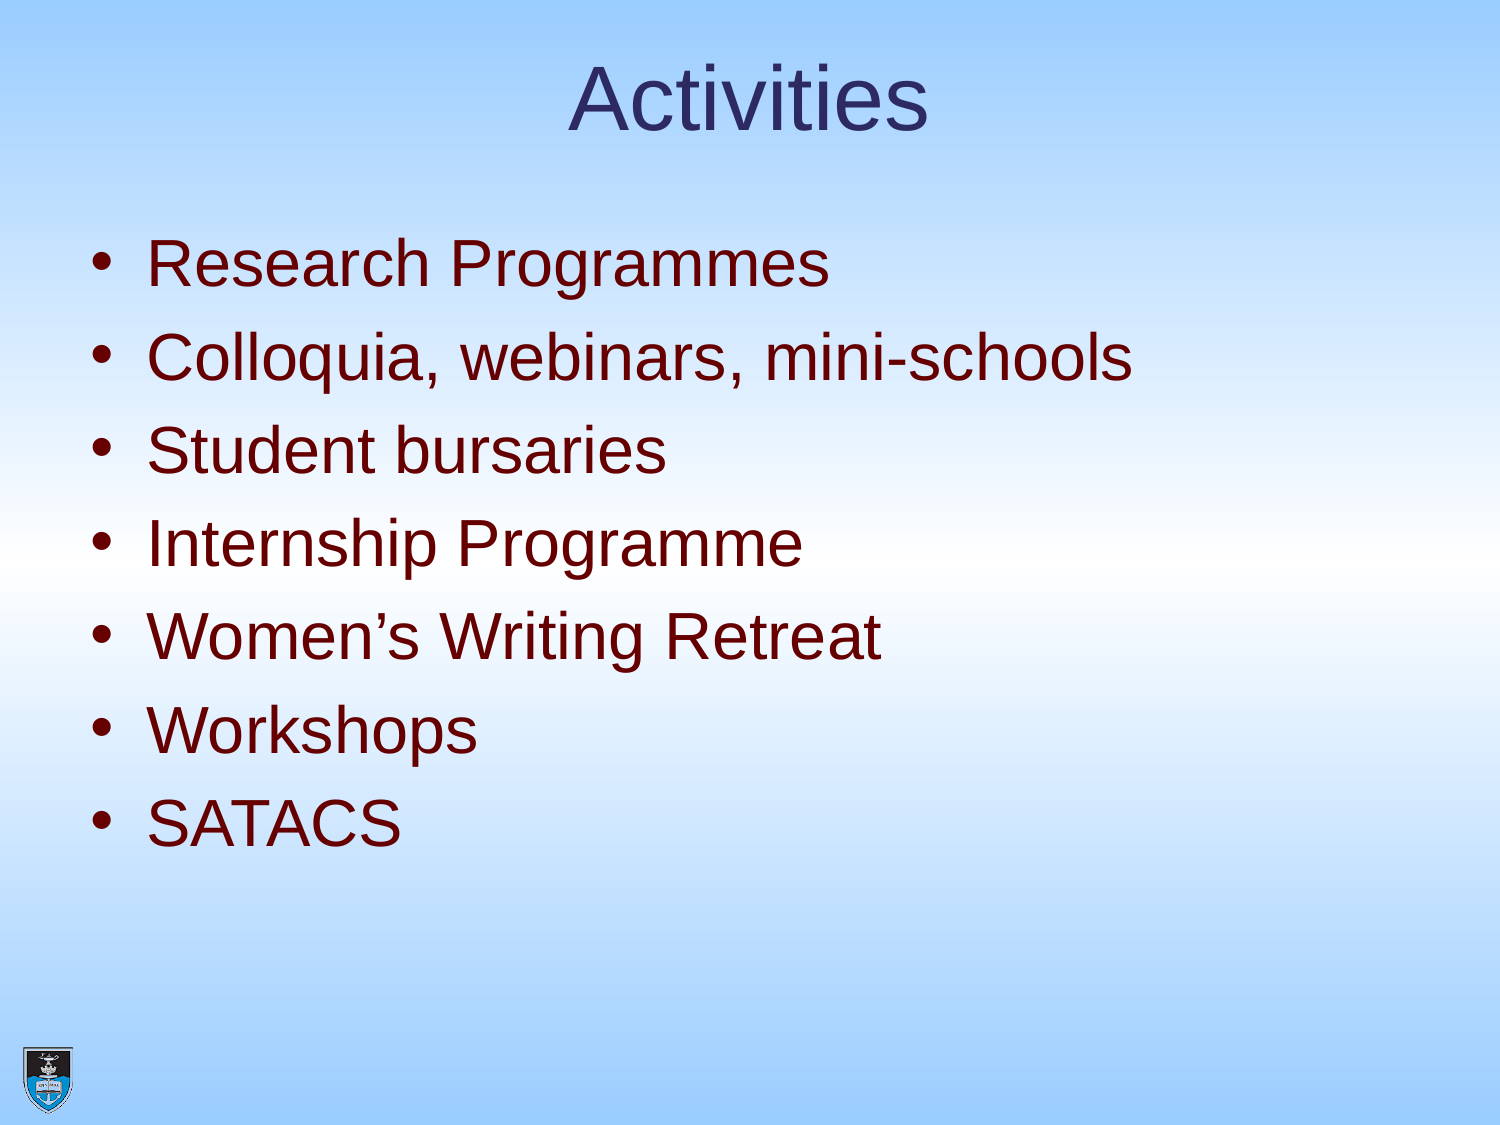

# Activities
Research Programmes
Colloquia, webinars, mini-schools
Student bursaries
Internship Programme
Women’s Writing Retreat
Workshops
SATACS